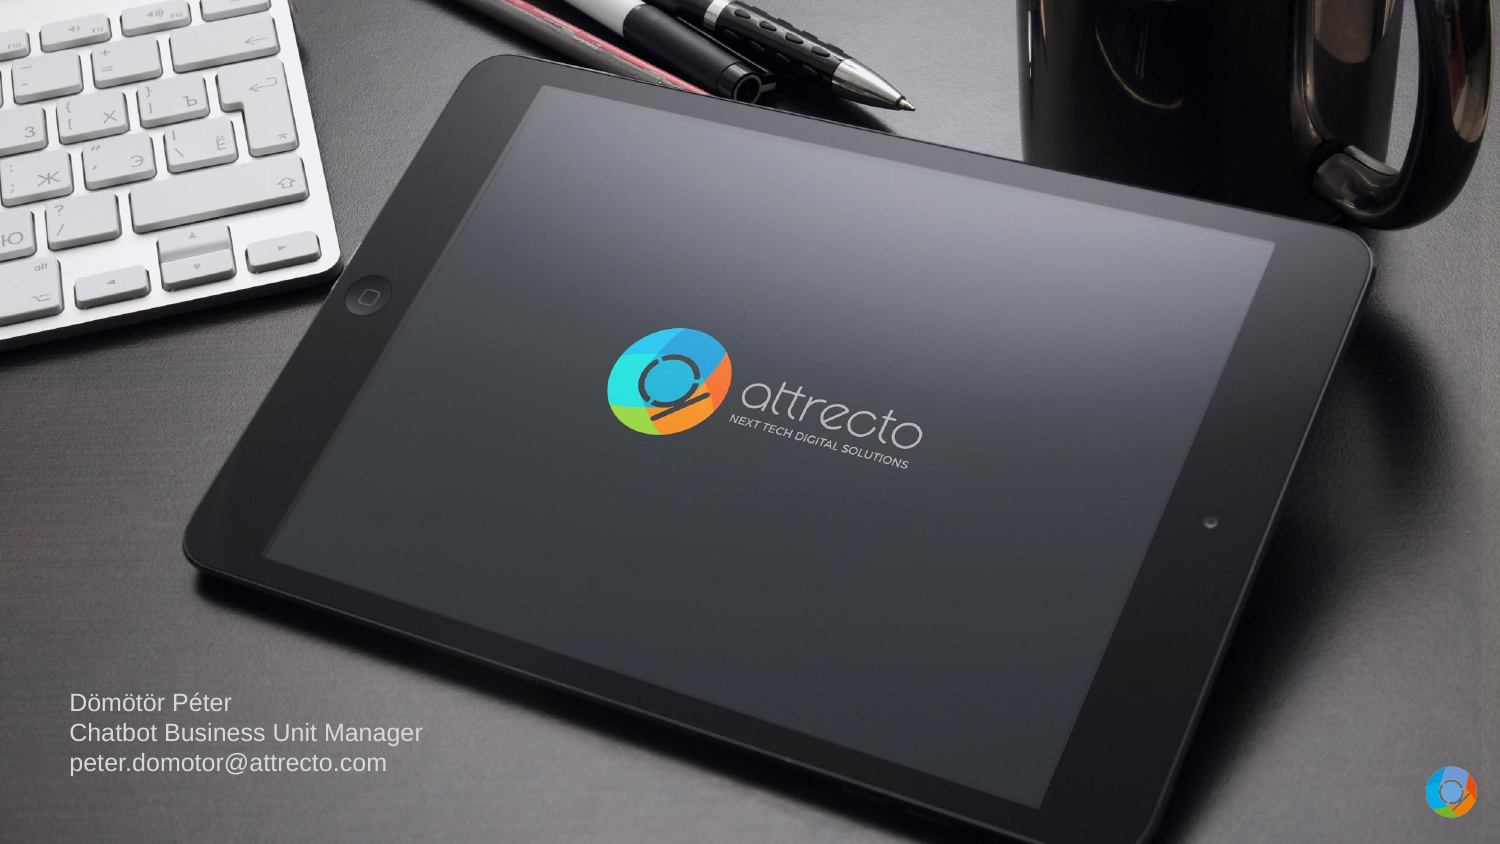

Dömötör Péter
Chatbot Business Unit Manager
peter.domotor@attrecto.com